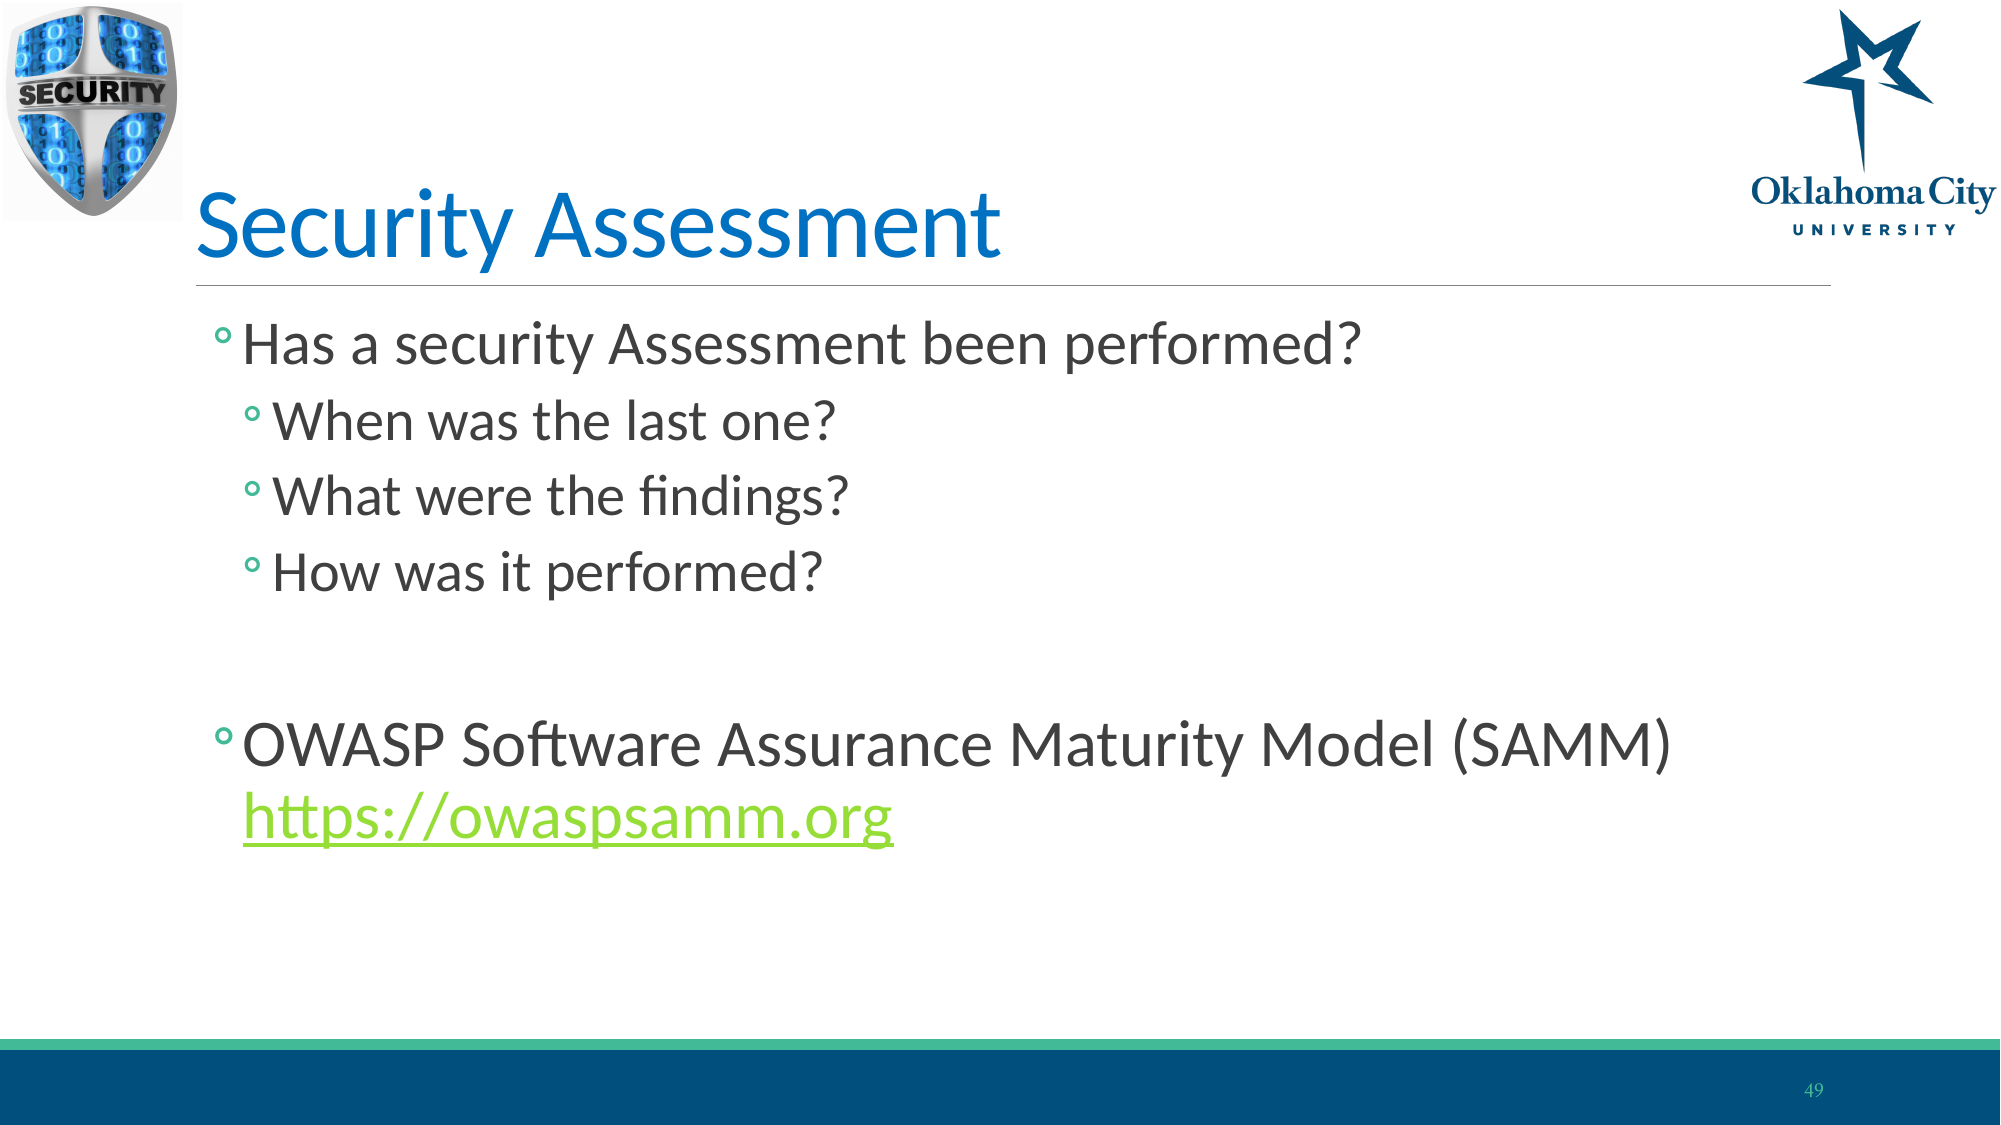

# Security Assessment
Has a security Assessment been performed?
When was the last one?
What were the findings?
How was it performed?

OWASP Software Assurance Maturity Model (SAMM)
https://owaspsamm.org

49